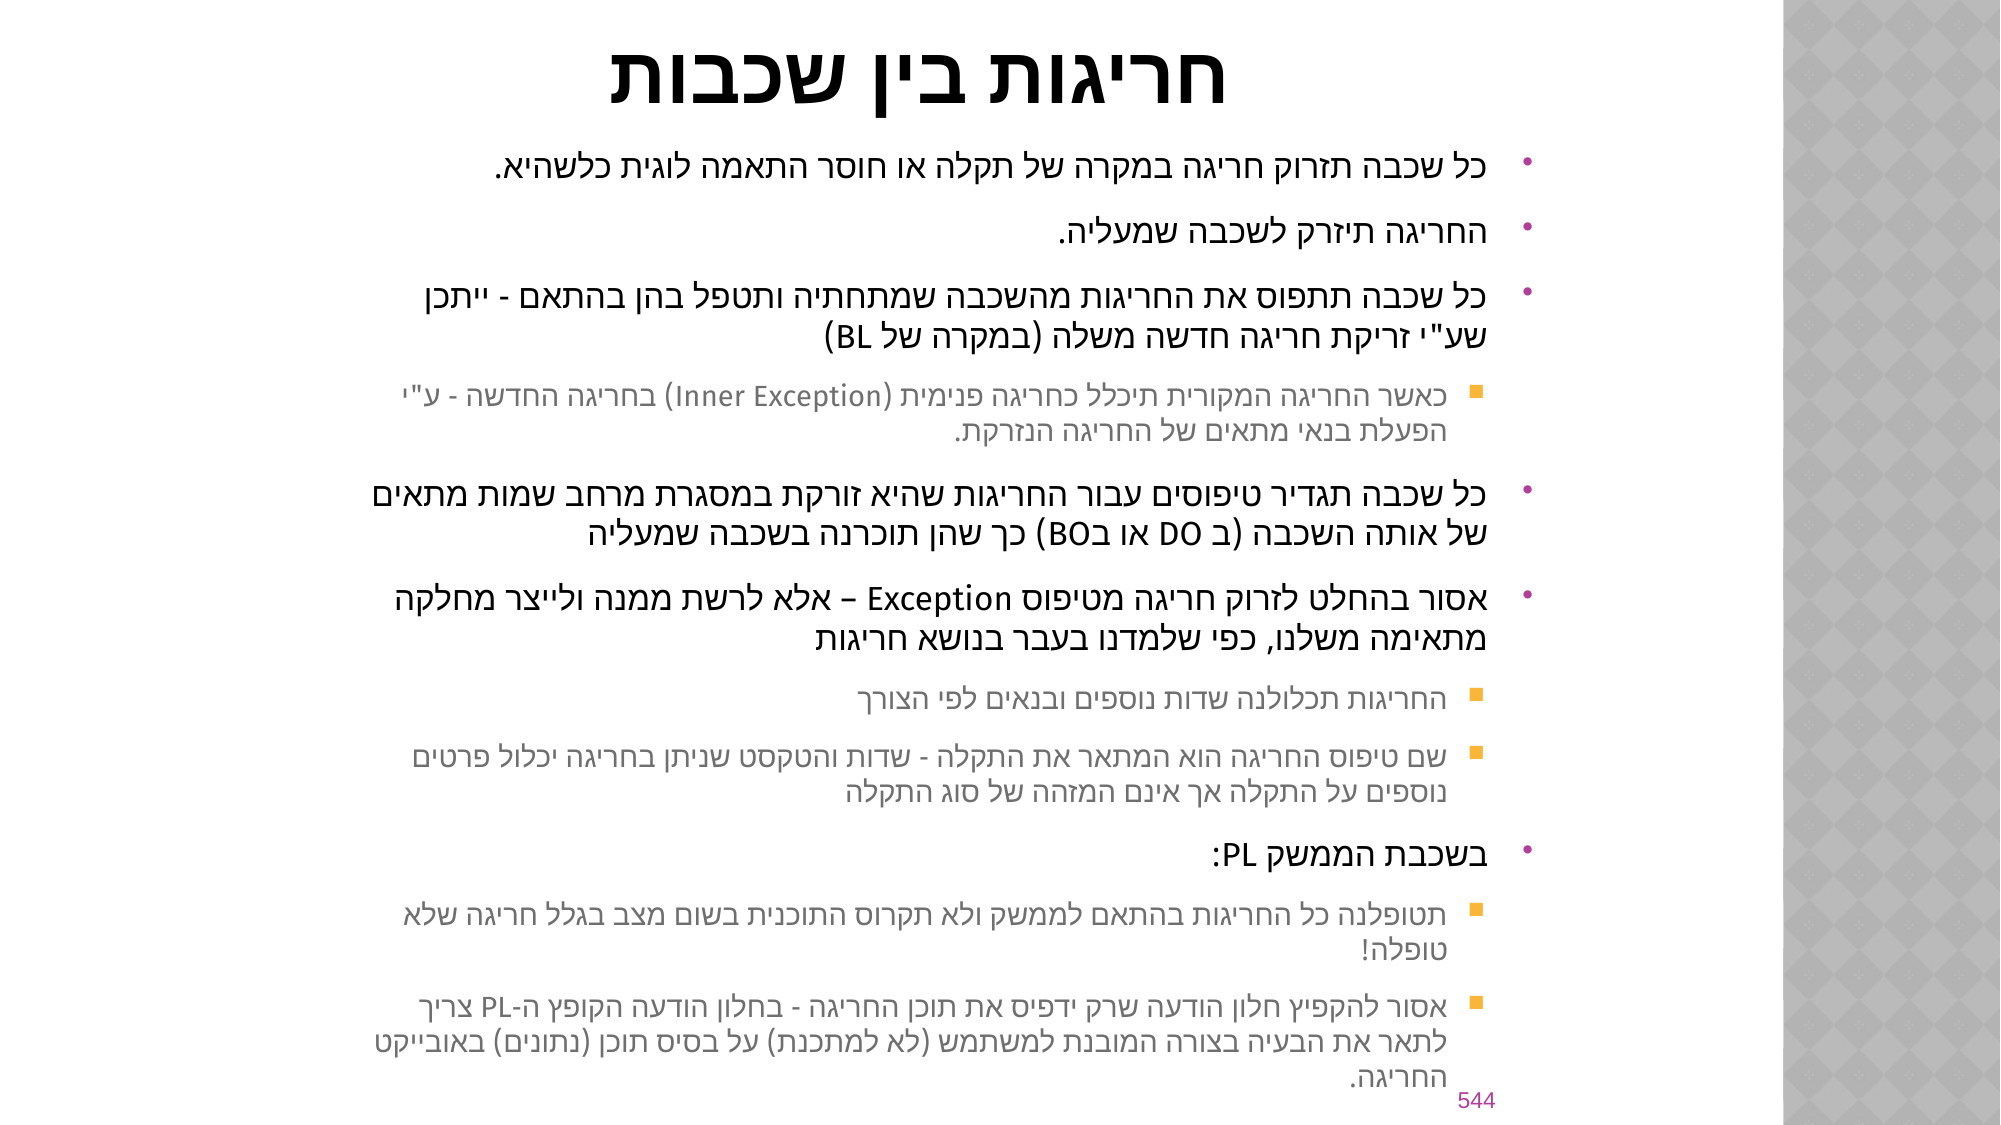

# חריגות בין שכבות
כל שכבה תזרוק חריגה במקרה של תקלה או חוסר התאמה לוגית כלשהיא.
החריגה תיזרק לשכבה שמעליה.
כל שכבה תתפוס את החריגות מהשכבה שמתחתיה ותטפל בהן בהתאם - ייתכן שע"י זריקת חריגה חדשה משלה (במקרה של BL)
כאשר החריגה המקורית תיכלל כחריגה פנימית (Inner Exception) בחריגה החדשה - ע"י הפעלת בנאי מתאים של החריגה הנזרקת.
כל שכבה תגדיר טיפוסים עבור החריגות שהיא זורקת במסגרת מרחב שמות מתאים של אותה השכבה (ב DO או בBO) כך שהן תוכרנה בשכבה שמעליה
אסור בהחלט לזרוק חריגה מטיפוס Exception – אלא לרשת ממנה ולייצר מחלקה מתאימה משלנו, כפי שלמדנו בעבר בנושא חריגות
החריגות תכלולנה שדות נוספים ובנאים לפי הצורך
שם טיפוס החריגה הוא המתאר את התקלה - שדות והטקסט שניתן בחריגה יכלול פרטים נוספים על התקלה אך אינם המזהה של סוג התקלה
בשכבת הממשק PL:
תטופלנה כל החריגות בהתאם לממשק ולא תקרוס התוכנית בשום מצב בגלל חריגה שלא טופלה!
אסור להקפיץ חלון הודעה שרק ידפיס את תוכן החריגה - בחלון הודעה הקופץ ה-PL צריך לתאר את הבעיה בצורה המובנת למשתמש (לא למתכנת) על בסיס תוכן (נתונים) באובייקט החריגה.
544